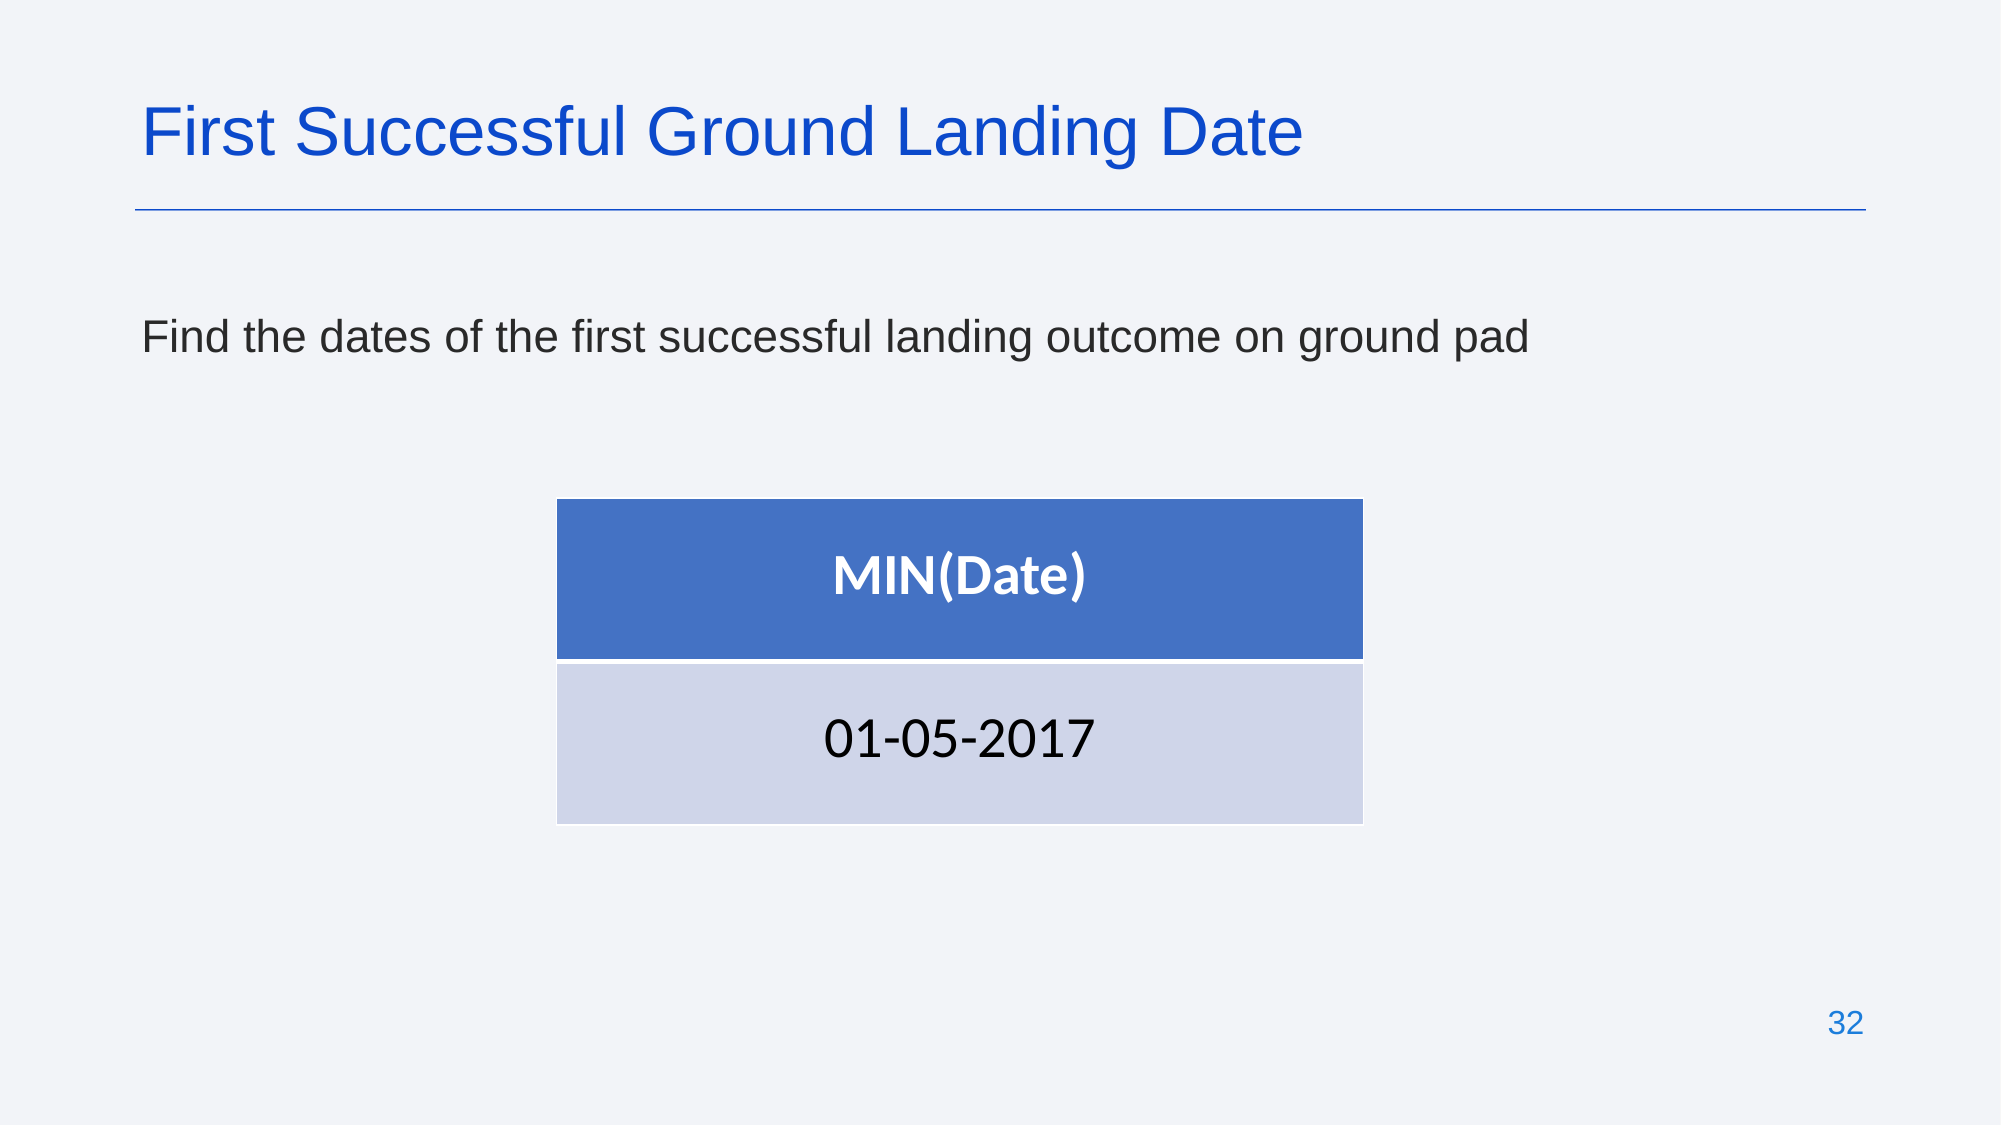

First Successful Ground Landing Date
Find the dates of the first successful landing outcome on ground pad
| MIN(Date) |
| --- |
| 01-05-2017 |
32